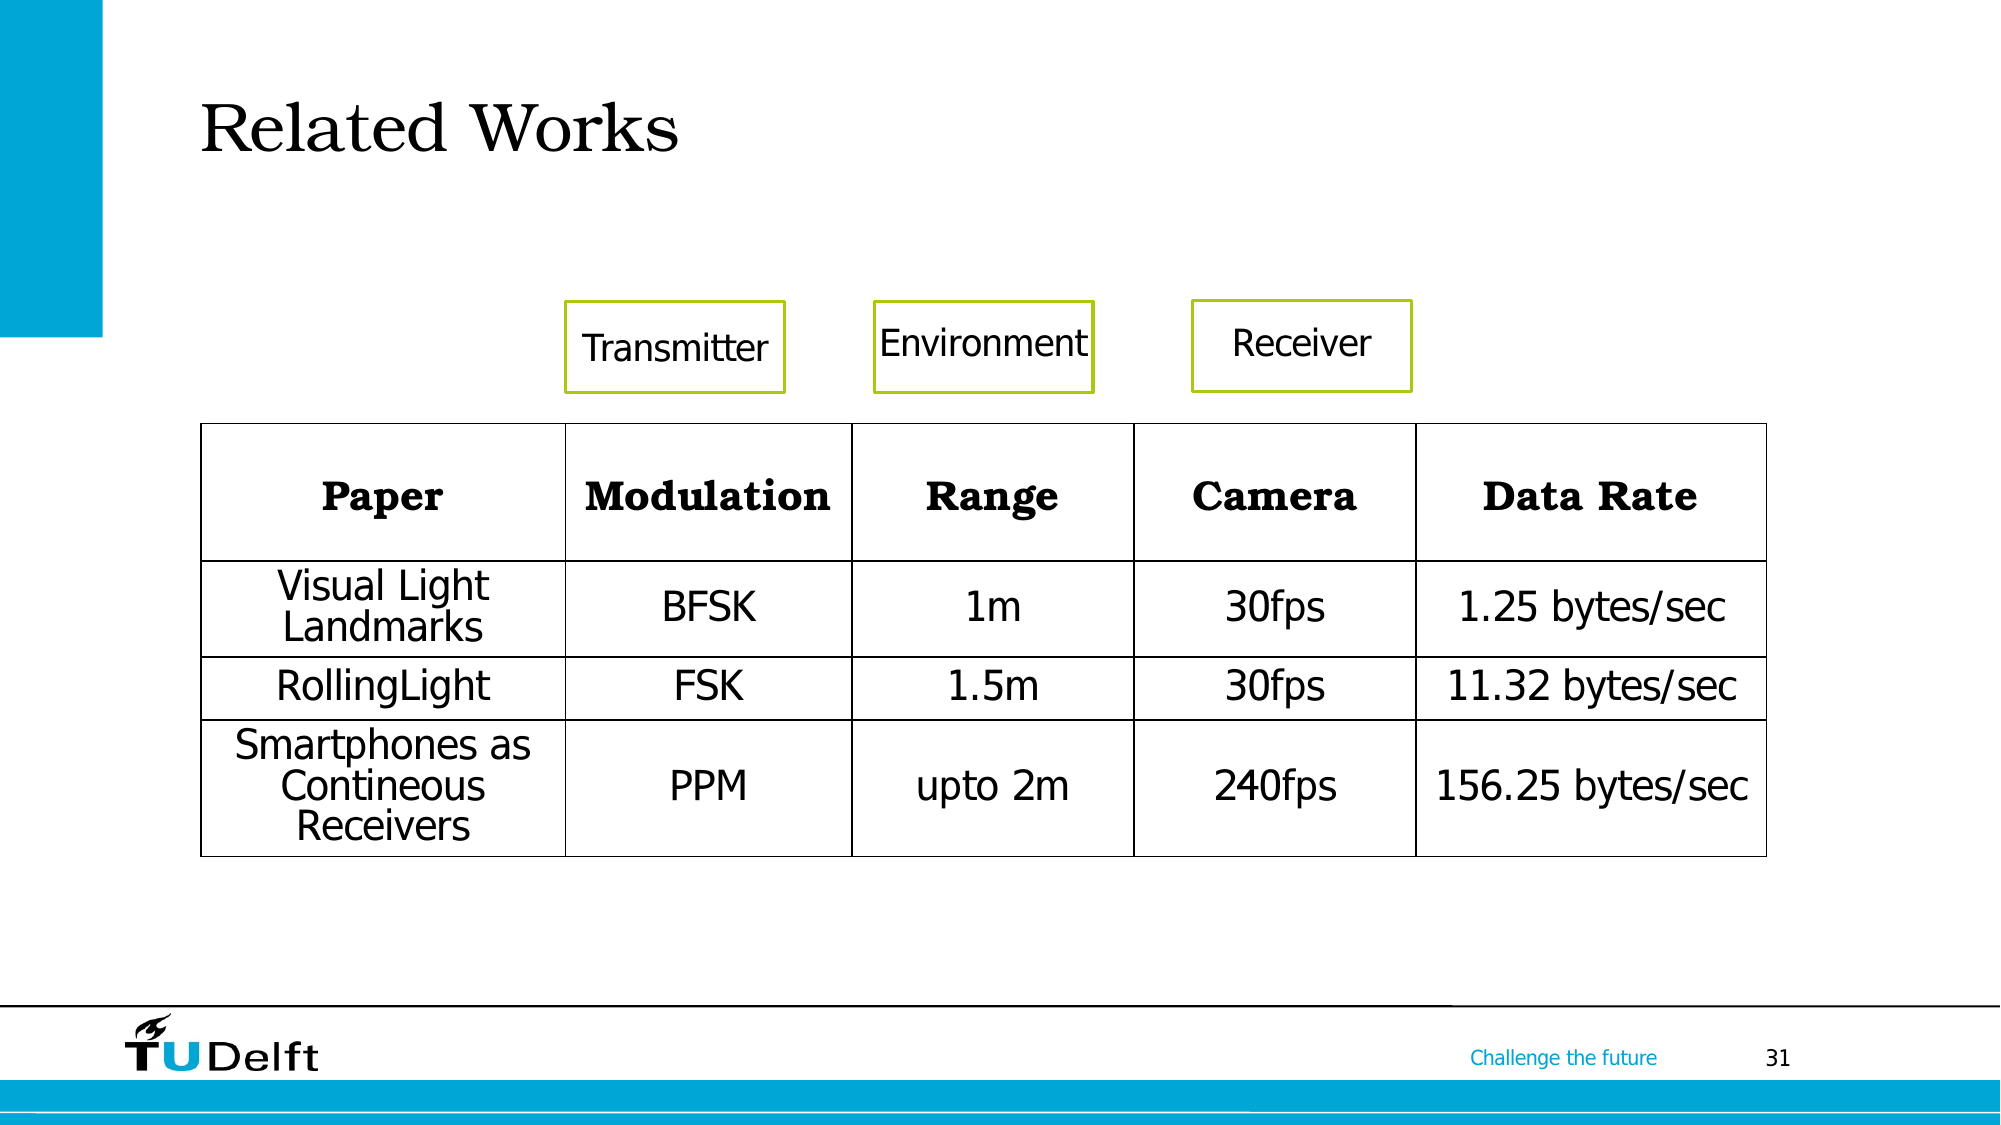

# Related Works

Receiver
Environment
Transmitter
| Paper | Modulation | Range | Camera | Data Rate |
| --- | --- | --- | --- | --- |
| Visual Light Landmarks | BFSK | 1m | 30fps | 1.25 bytes/sec |
| RollingLight | FSK | 1.5m | 30fps | 11.32 bytes/sec |
| Smartphones as Contineous Receivers | PPM | upto 2m | 240fps | 156.25 bytes/sec |